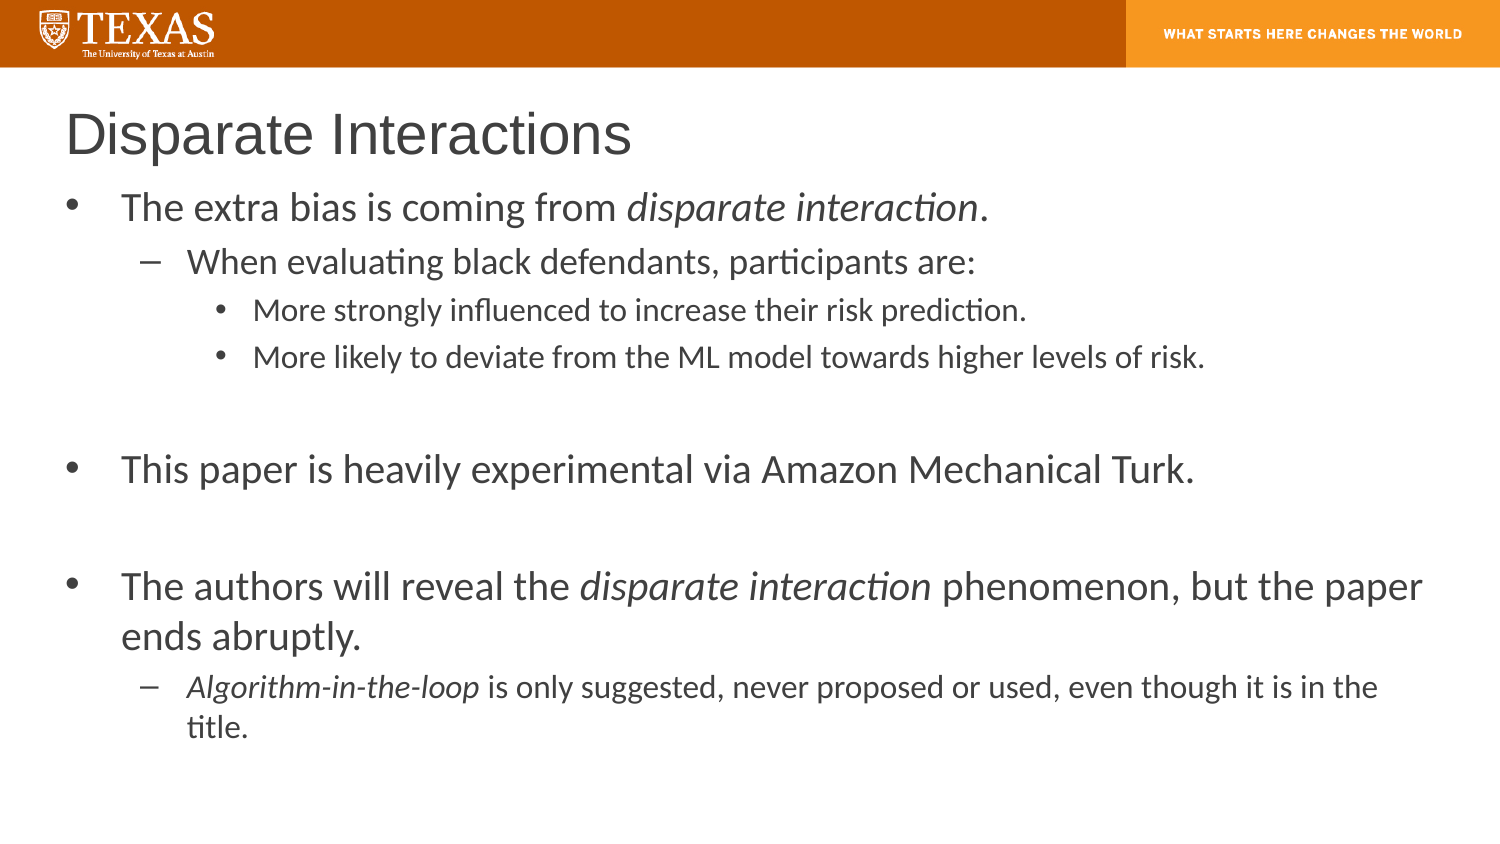

# Disparate Interactions
The extra bias is coming from disparate interaction.
When evaluating black defendants, participants are:
More strongly influenced to increase their risk prediction.
More likely to deviate from the ML model towards higher levels of risk.

This paper is heavily experimental via Amazon Mechanical Turk.

The authors will reveal the disparate interaction phenomenon, but the paper ends abruptly.
Algorithm-in-the-loop is only suggested, never proposed or used, even though it is in the title.